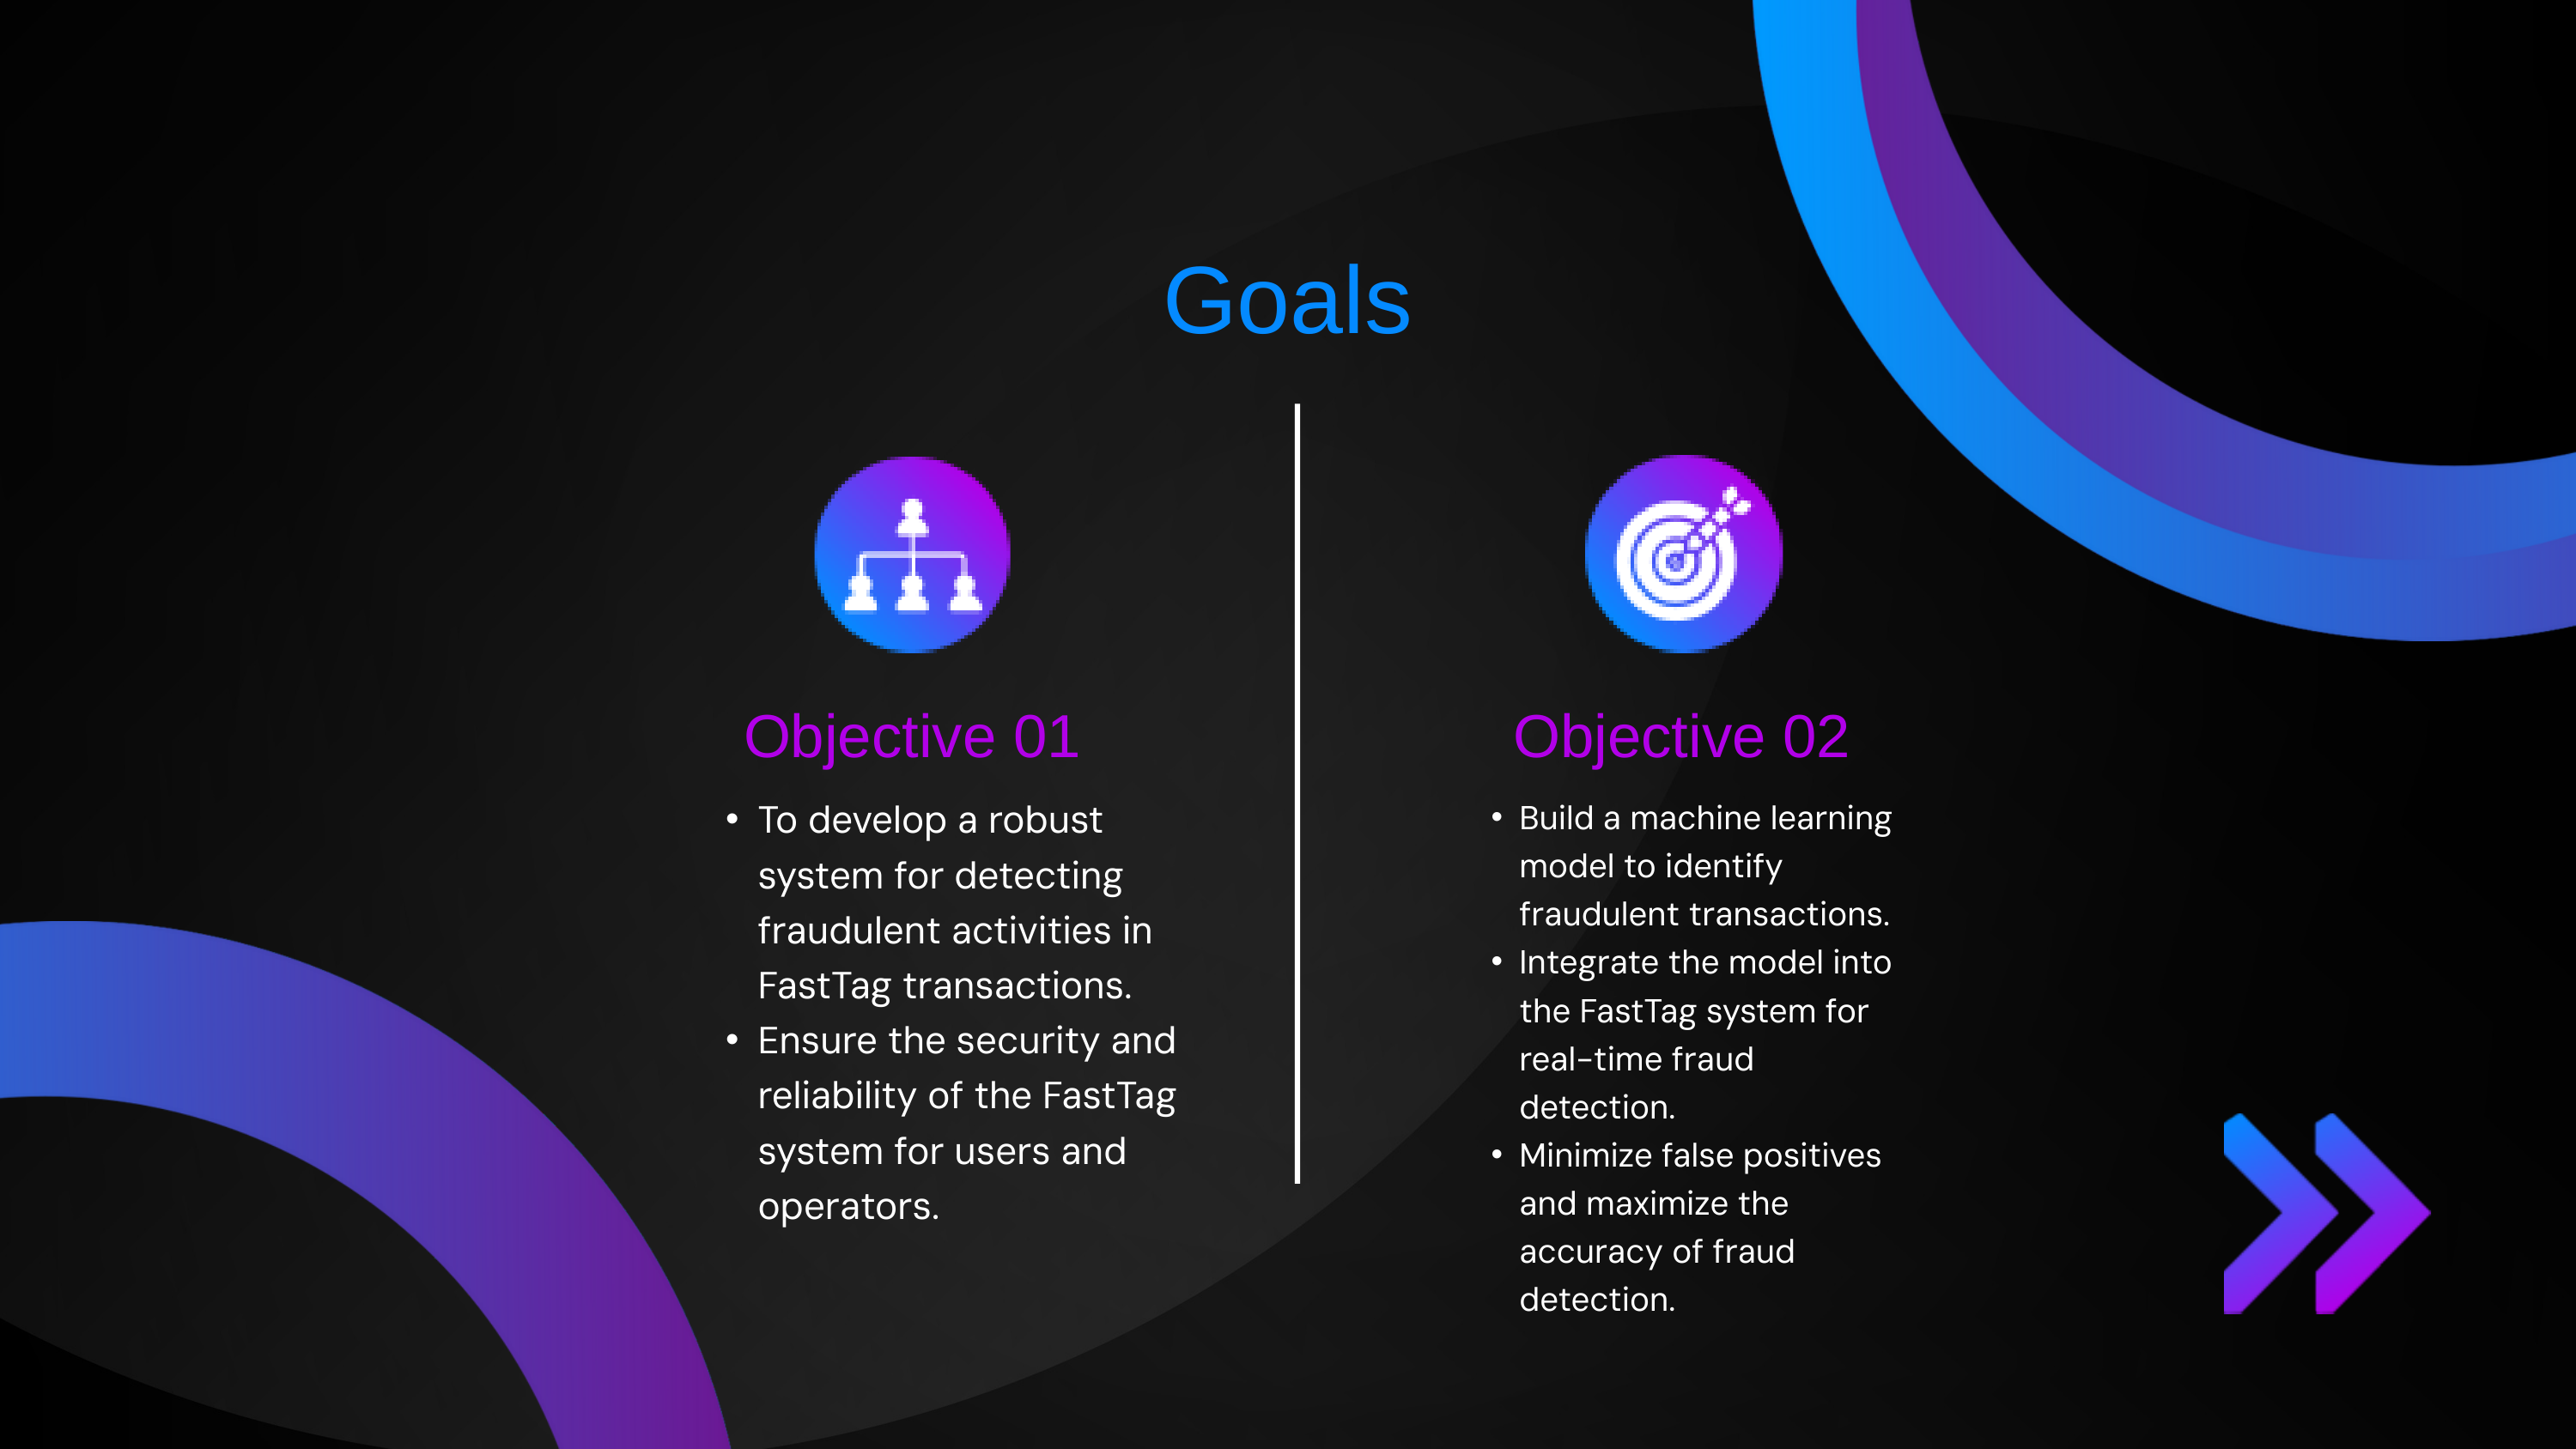

Goals

Objective 01
Objective 02
To develop a robust system for detecting fraudulent activities in FastTag transactions.
Ensure the security and reliability of the FastTag system for users and operators.
Build a machine learning model to identify fraudulent transactions.
Integrate the model into the FastTag system for real-time fraud detection.
Minimize false positives and maximize the accuracy of fraud detection.